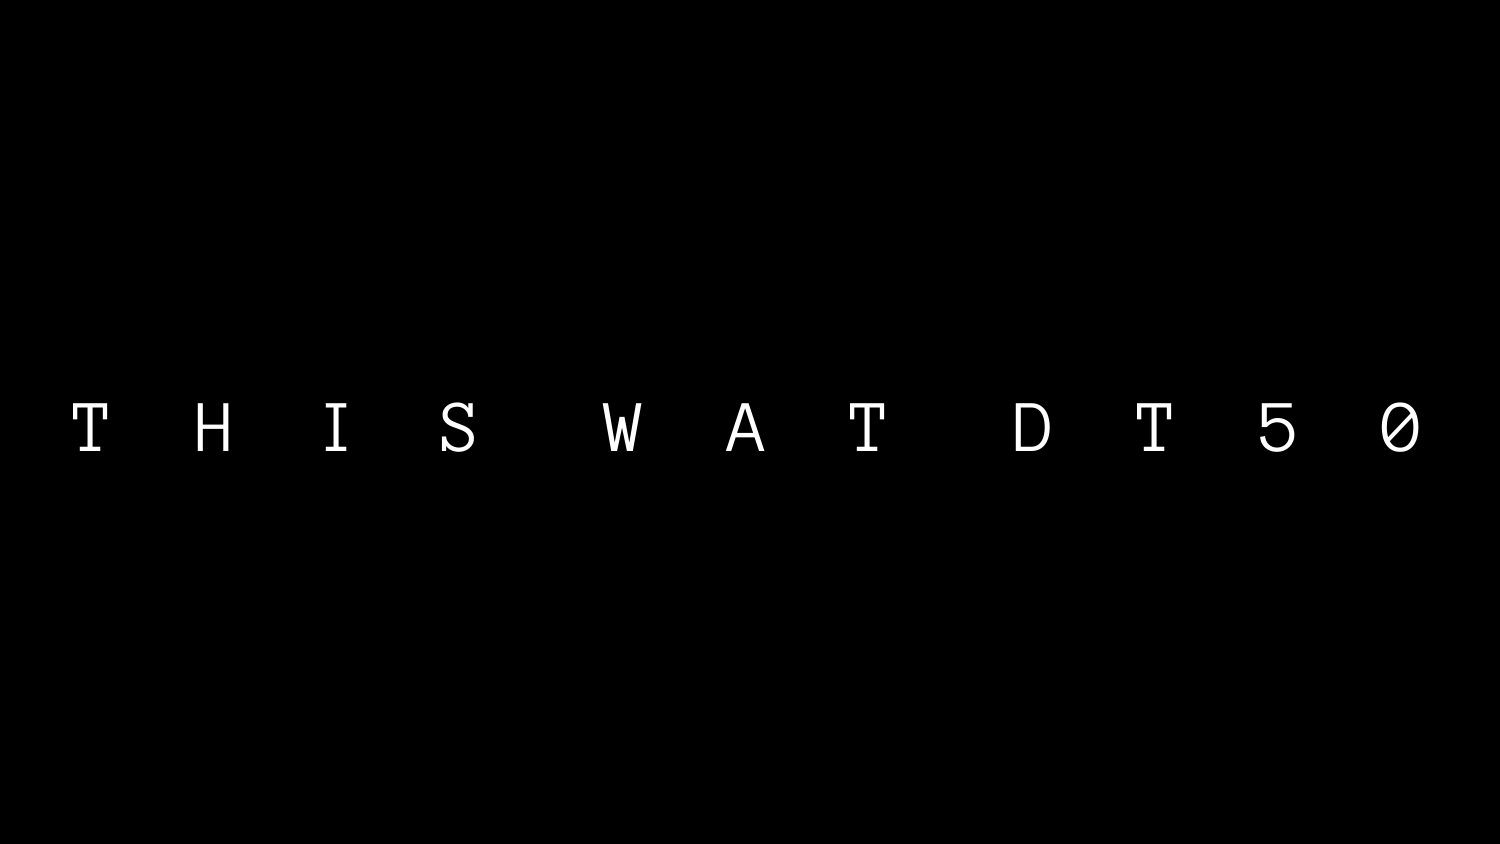

# T  H  I  S   W  A  T   D  T  5  0